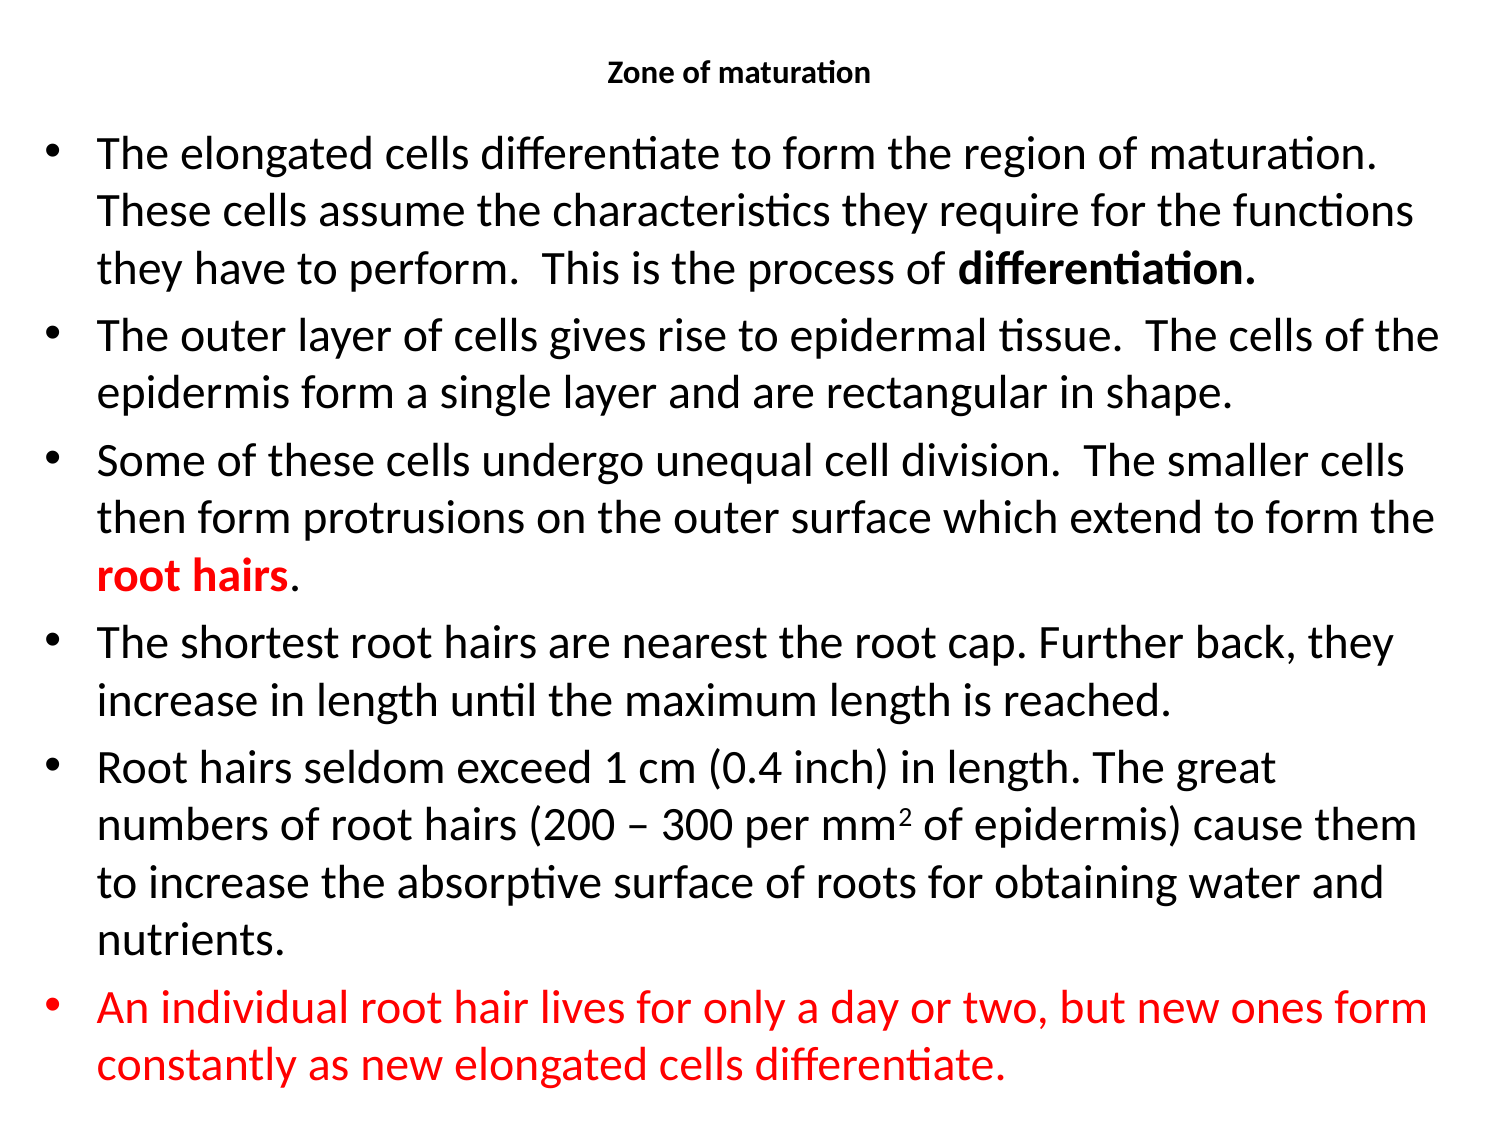

# Zone of maturation
The elongated cells differentiate to form the region of maturation.  These cells assume the characteristics they require for the functions they have to perform.  This is the process of differentiation.
The outer layer of cells gives rise to epidermal tissue.  The cells of the epidermis form a single layer and are rectangular in shape.
Some of these cells undergo unequal cell division.  The smaller cells then form protrusions on the outer surface which extend to form the root hairs.
The shortest root hairs are nearest the root cap. Further back, they increase in length until the maximum length is reached.
Root hairs seldom exceed 1 cm (0.4 inch) in length. The great numbers of root hairs (200 – 300 per mm2 of epidermis) cause them to increase the absorptive surface of roots for obtaining water and nutrients.
An individual root hair lives for only a day or two, but new ones form constantly as new elongated cells differentiate.